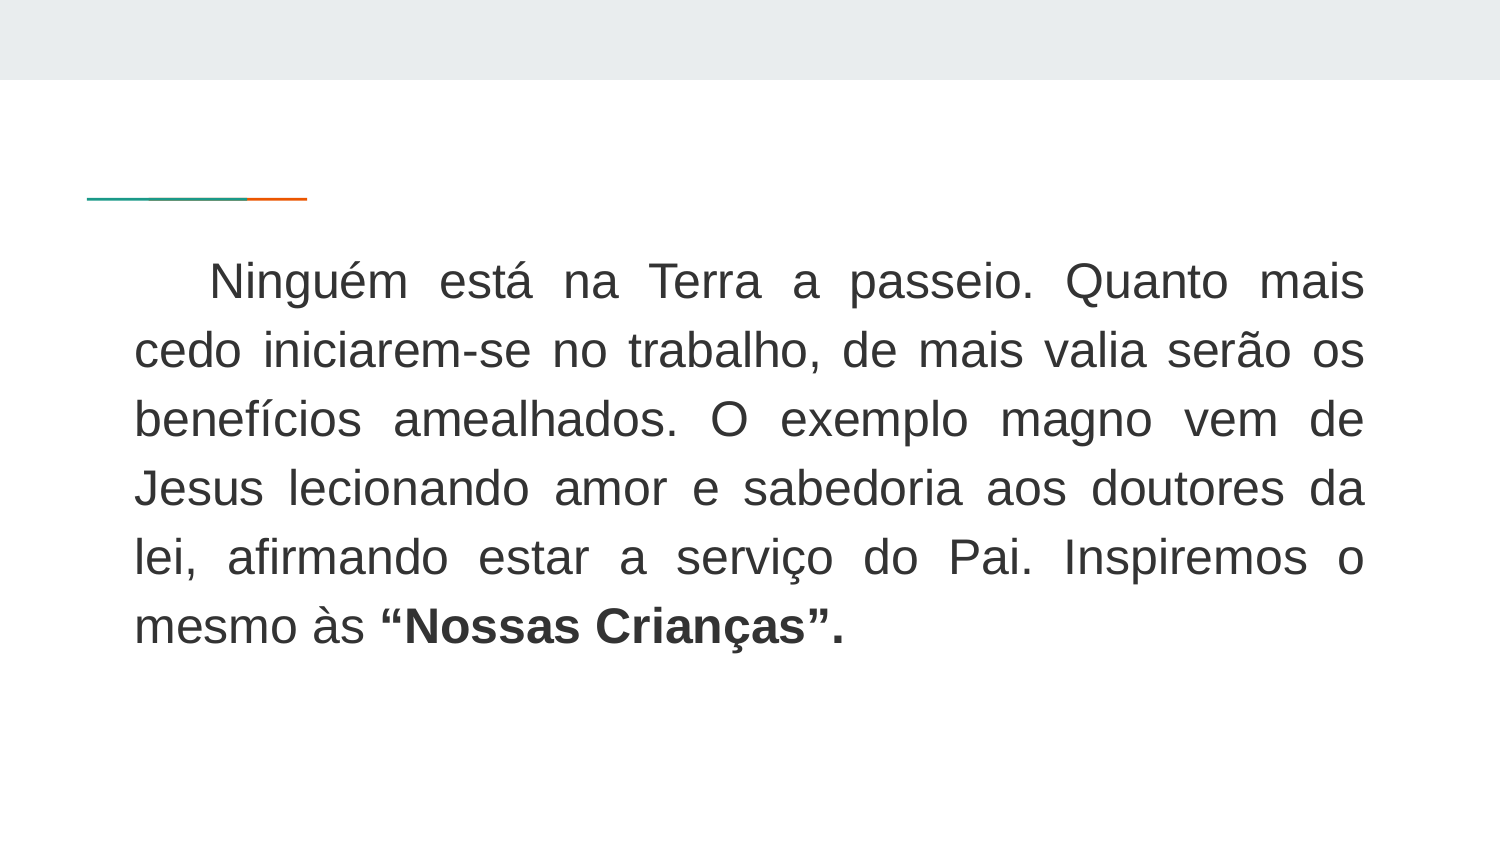

Ninguém está na Terra a passeio. Quanto mais cedo iniciarem-se no trabalho, de mais valia serão os benefícios amealhados. O exemplo magno vem de Jesus lecionando amor e sabedoria aos doutores da lei, afirmando estar a serviço do Pai. Inspiremos o mesmo às “Nossas Crianças”.